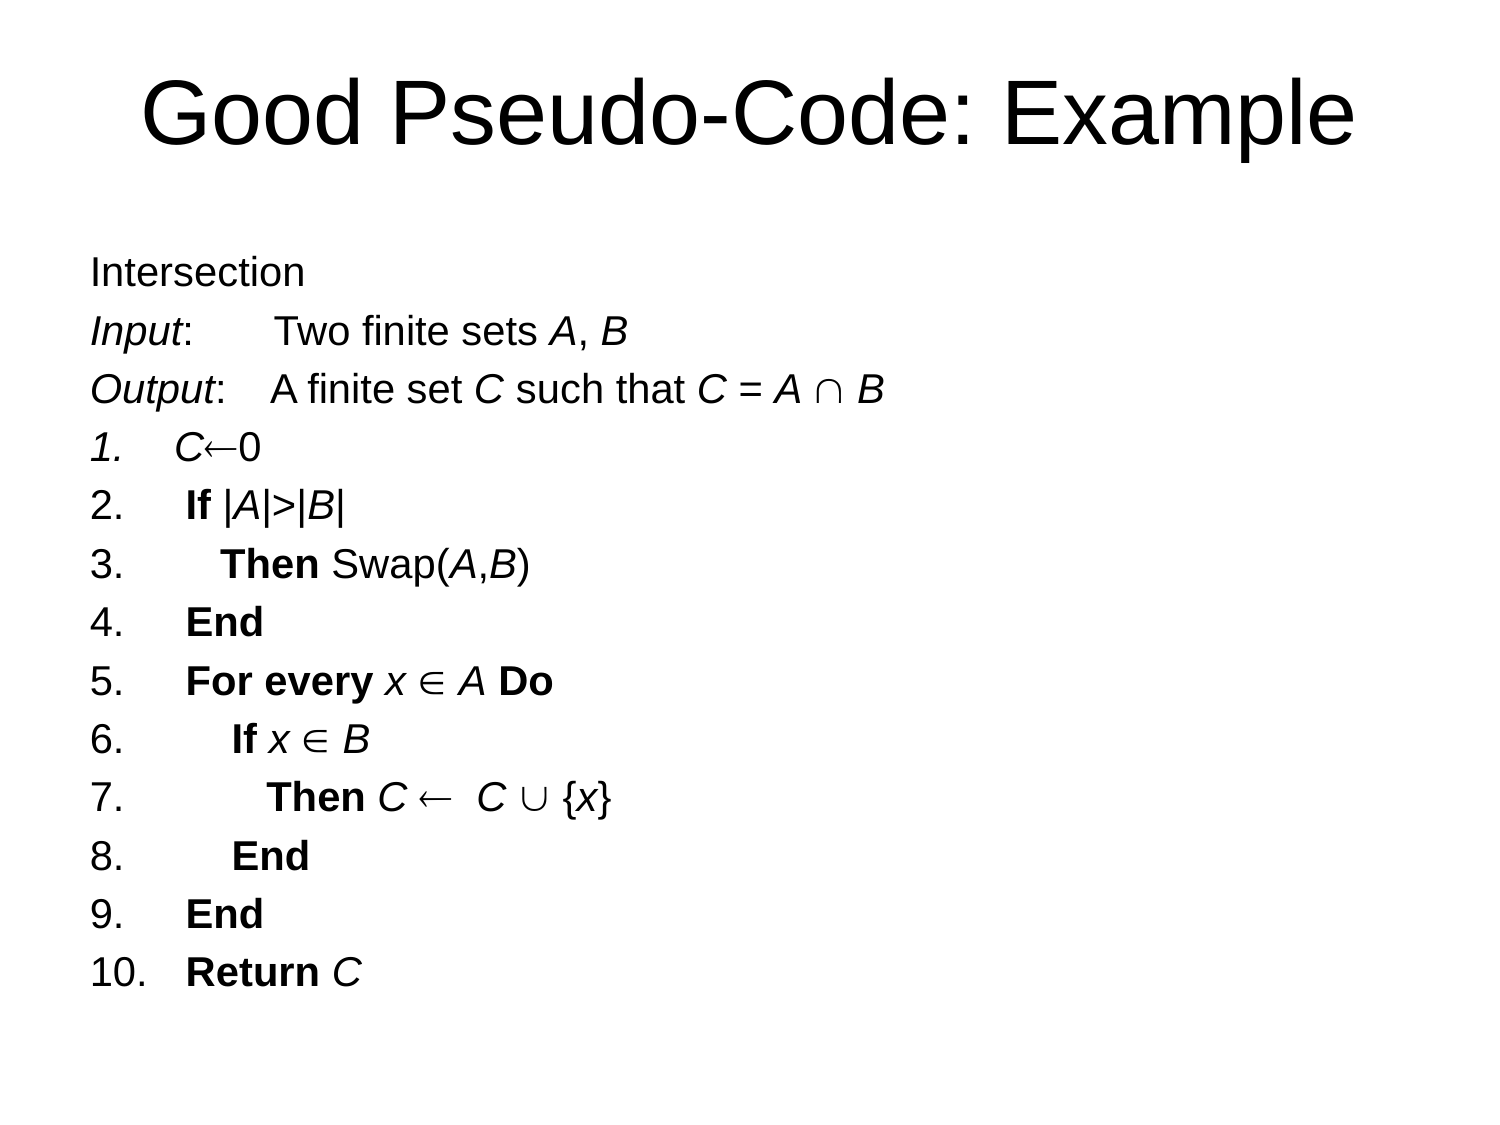

# Good Pseudo-Code: Example
Intersection
Input:       Two finite sets A, B
Output:    A finite set C such that C = A ∩ B
C←0
 If |A|>|B|
    Then Swap(A,B)
 End
 For every x ∈ A Do
     If x ∈ B
        Then C ←  C ∪ {x}
     End
 End
 Return C